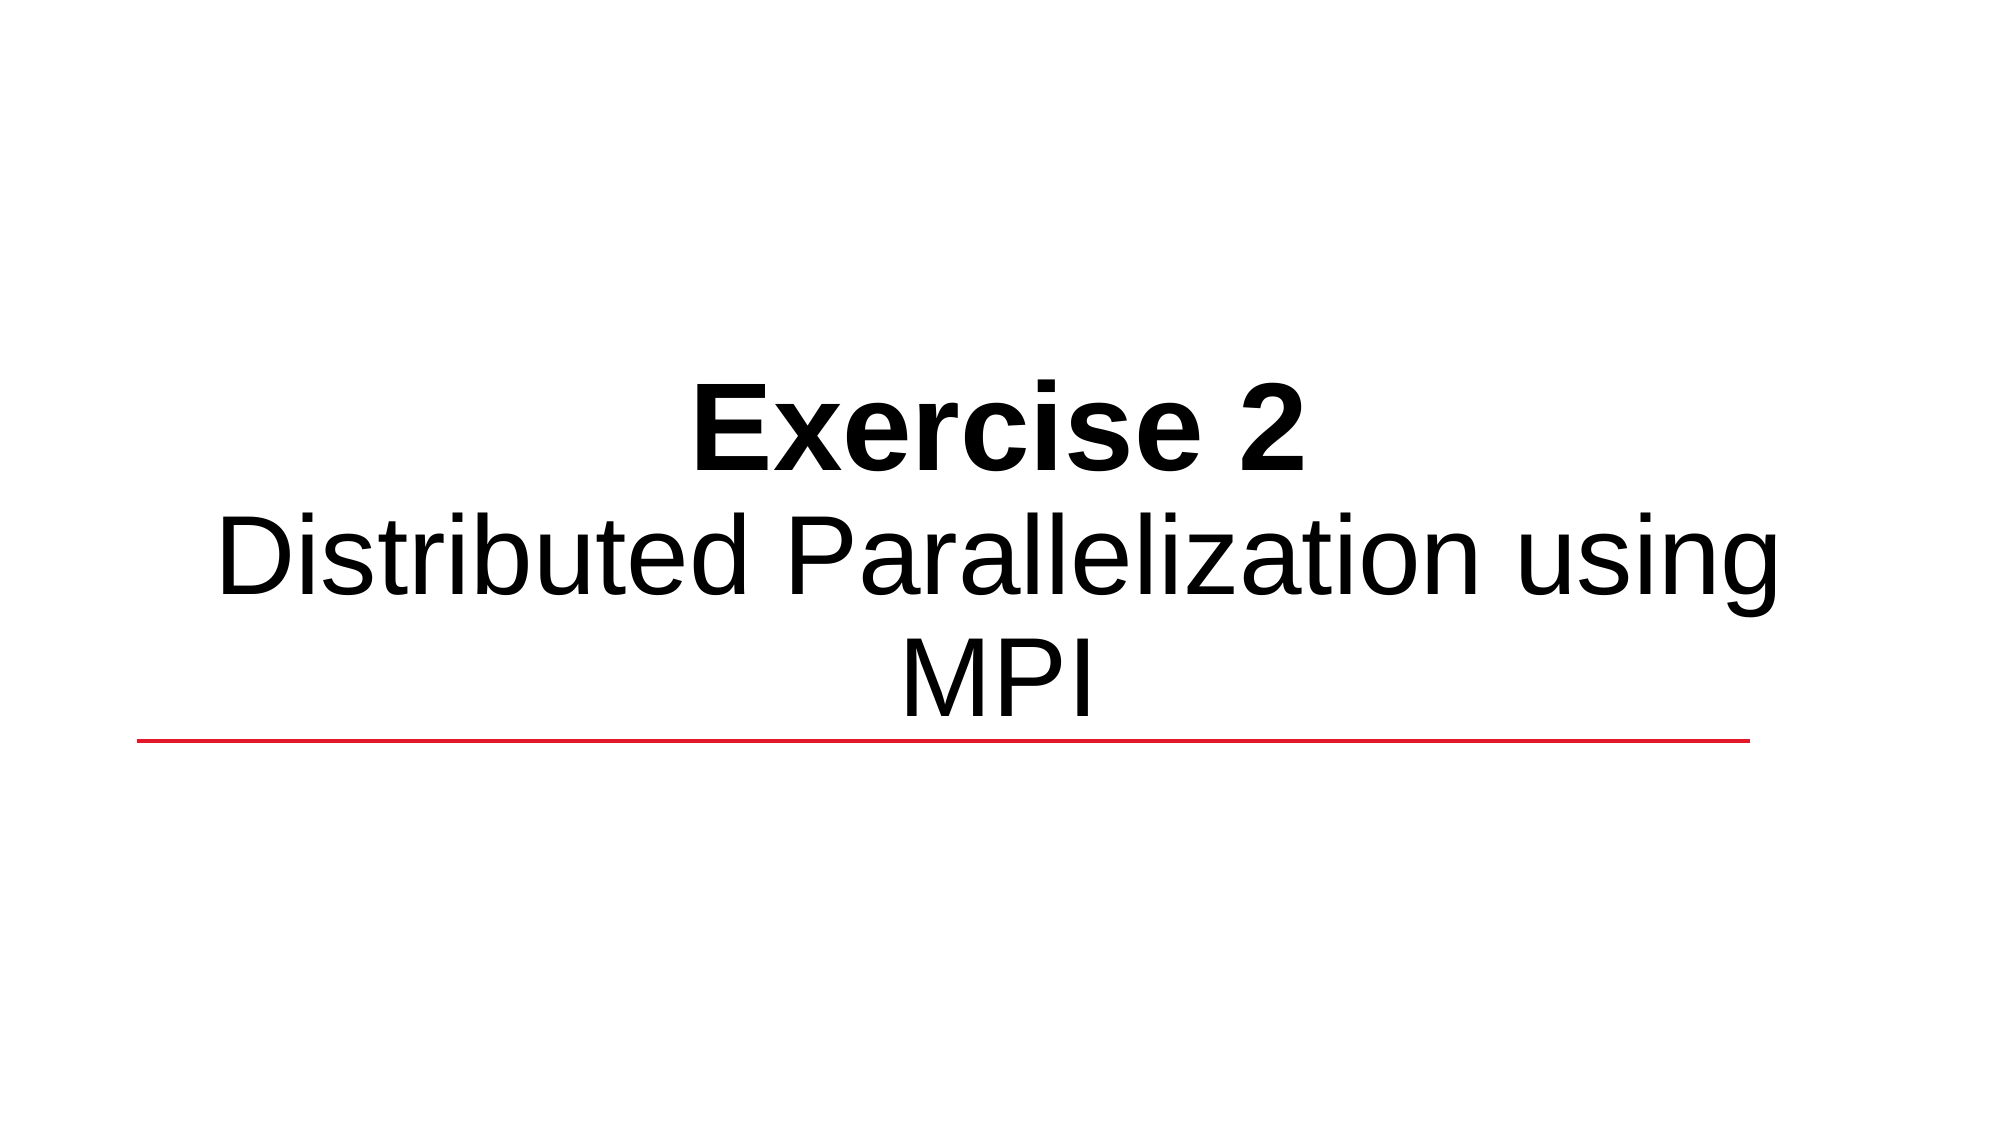

# Exercise 2 Distributed Parallelization using MPI